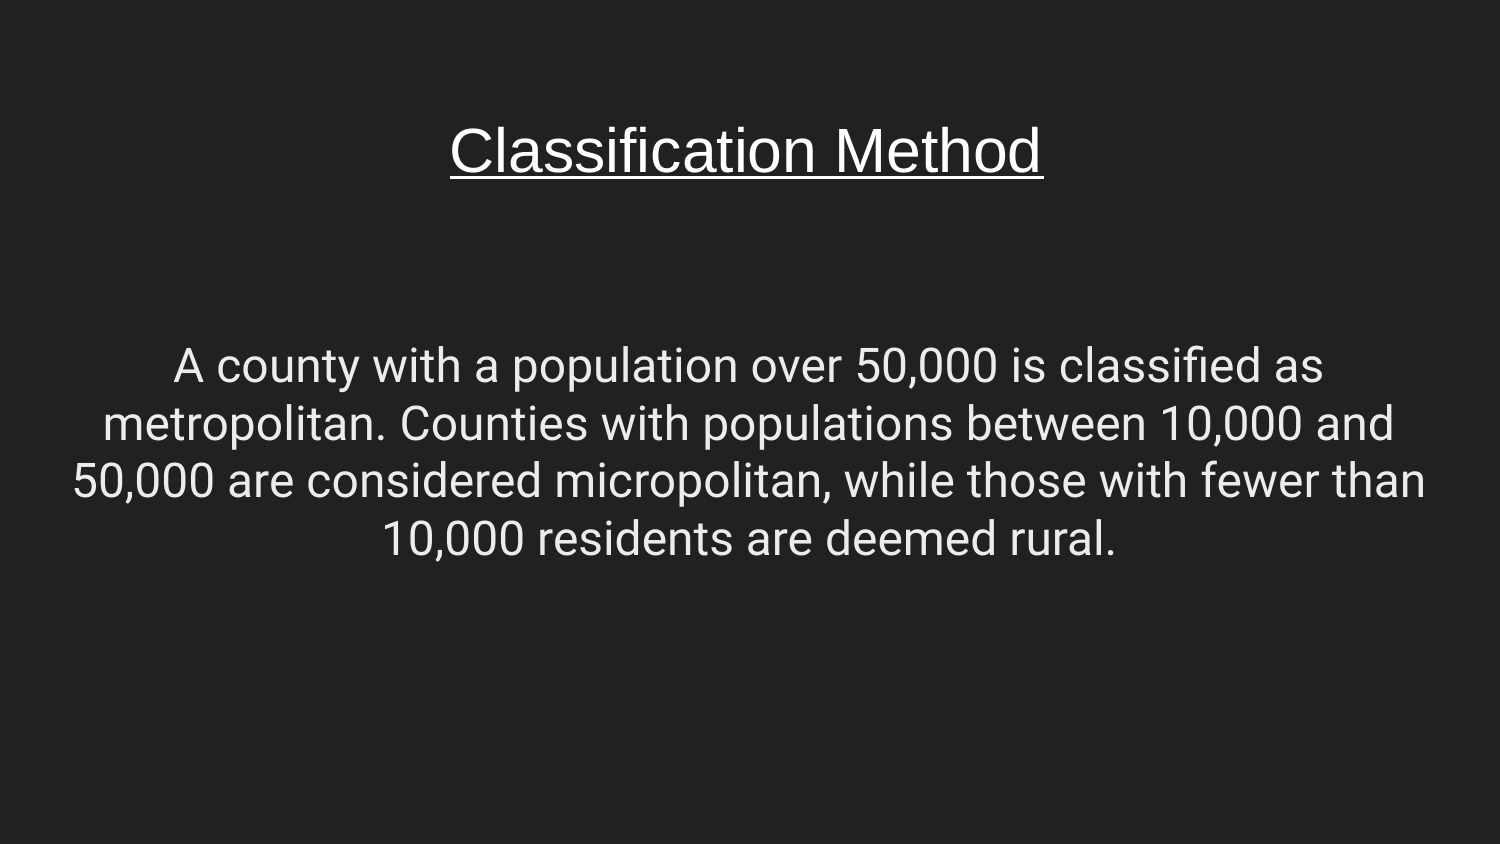

Classification Method
# A county with a population over 50,000 is classified as metropolitan. Counties with populations between 10,000 and 50,000 are considered micropolitan, while those with fewer than 10,000 residents are deemed rural.